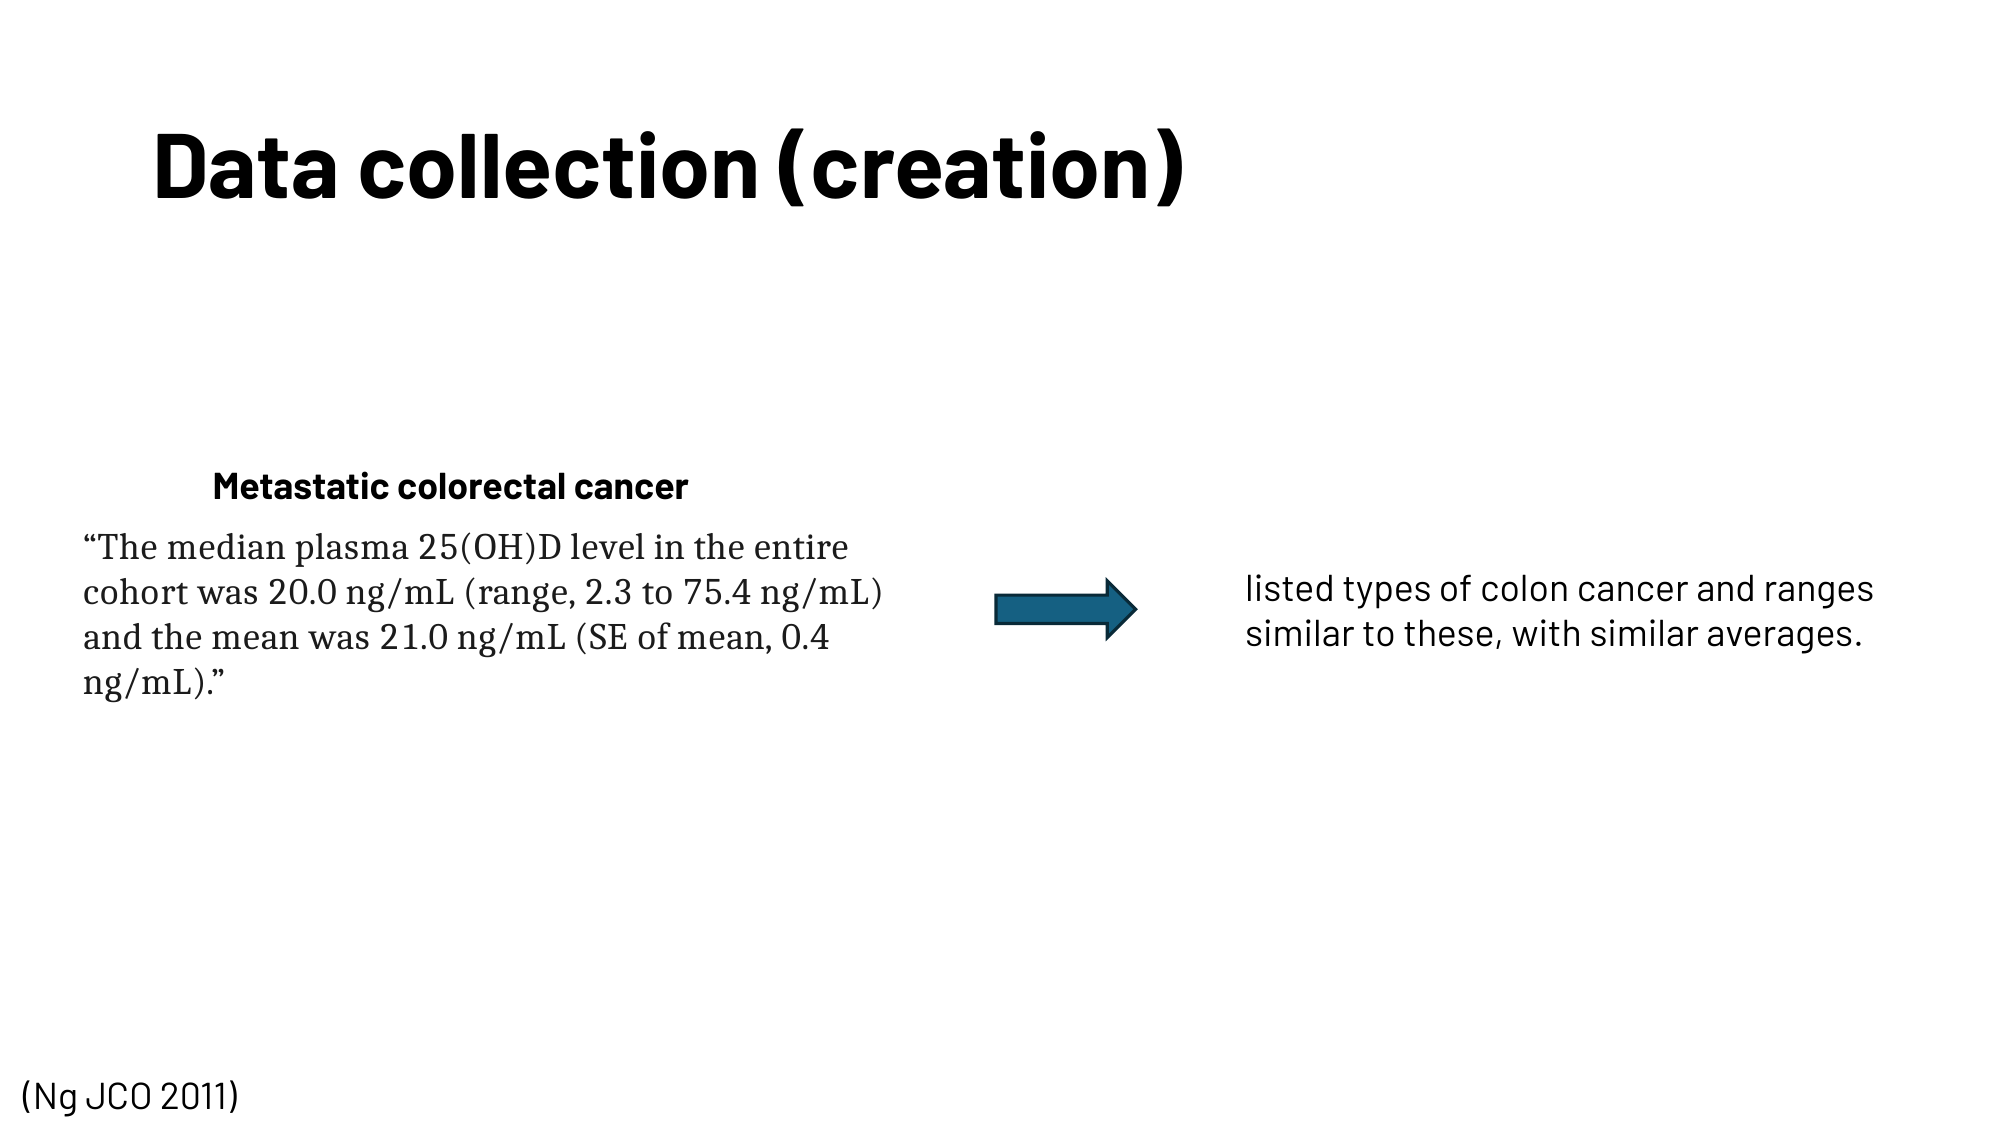

# Data collection (creation)
Metastatic colorectal cancer
“The median plasma 25(OH)D level in the entire cohort was 20.0 ng/mL (range, 2.3 to 75.4 ng/mL) and the mean was 21.0 ng/mL (SE of mean, 0.4 ng/mL).”
listed types of colon cancer and ranges similar to these, with similar averages.

(Ng JCO 2011)